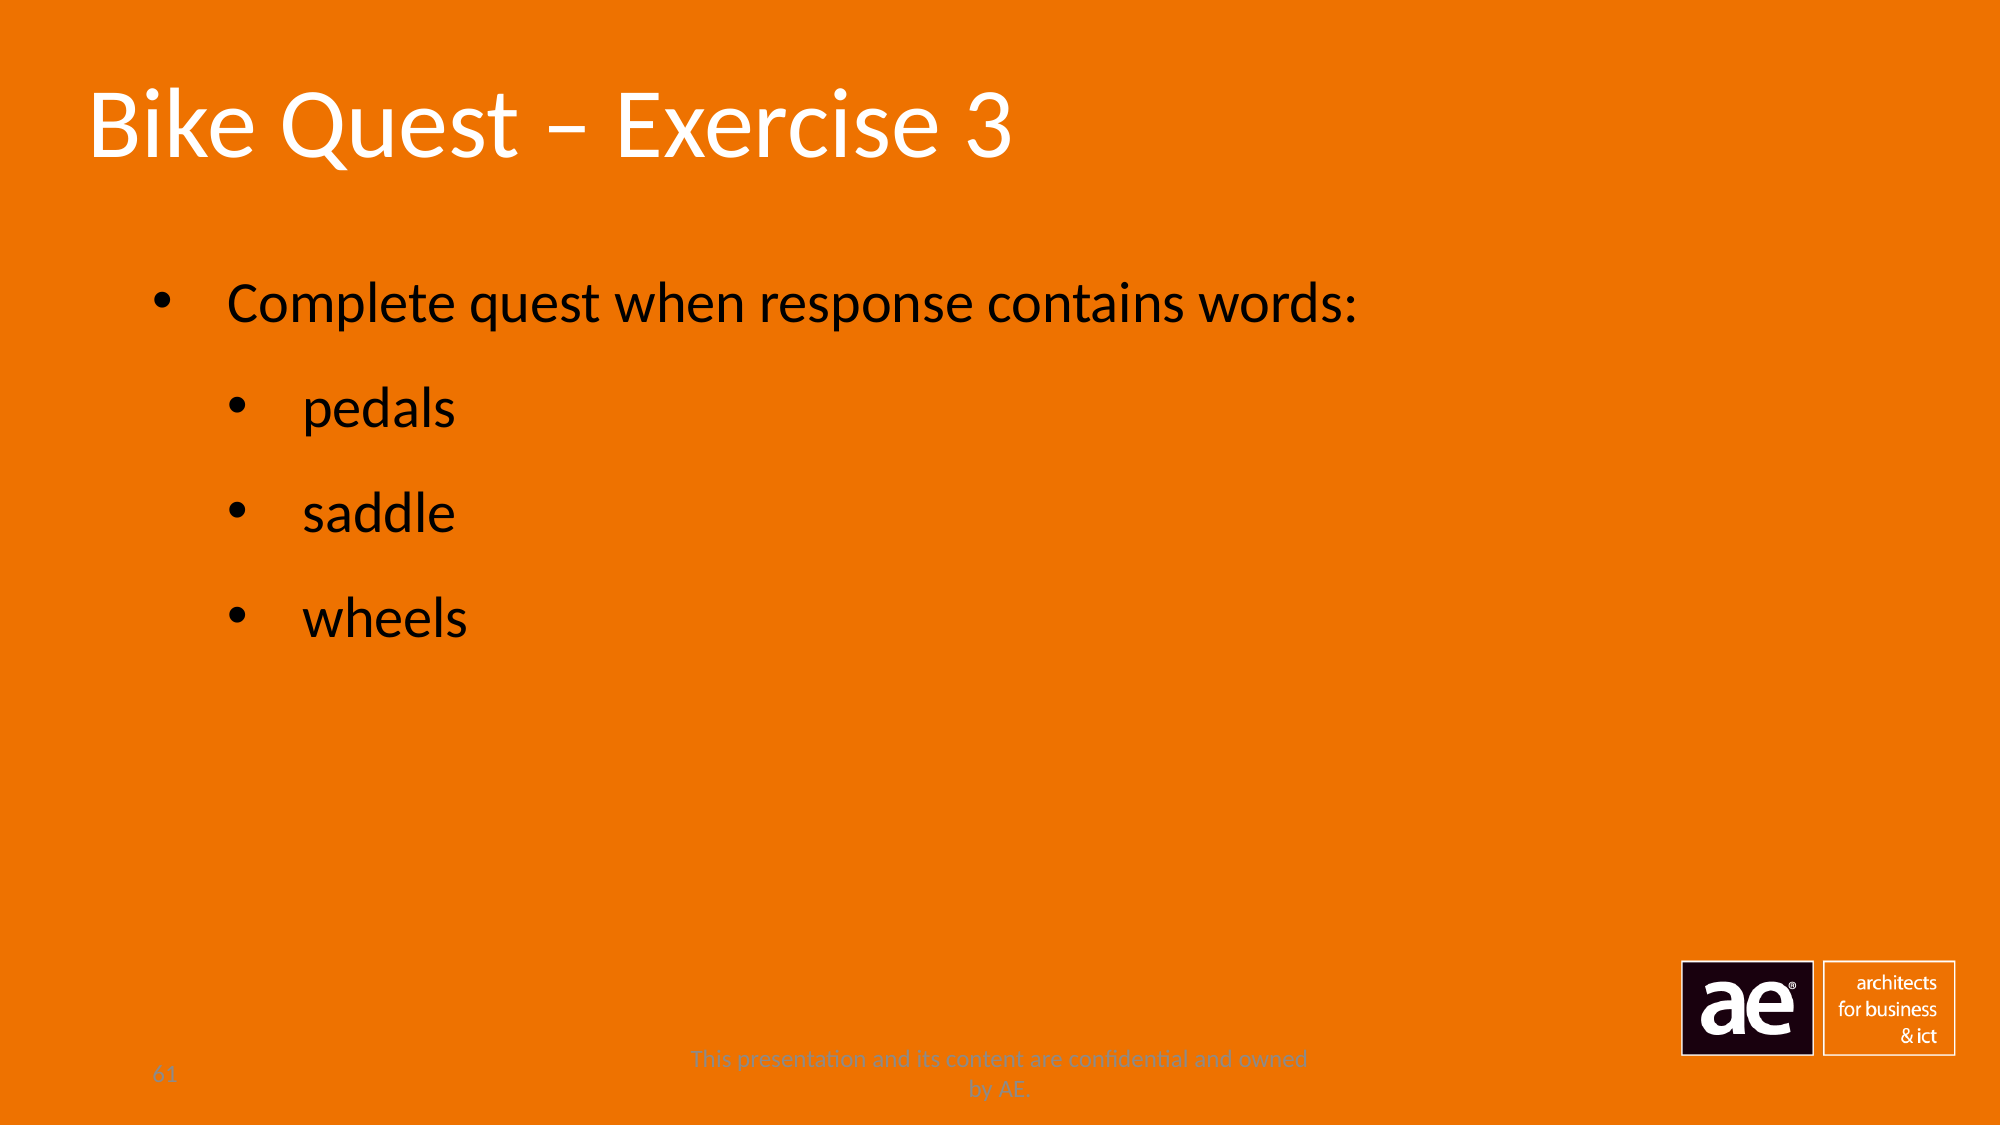

# Bike Quest – Exercise 3
Complete quest when response contains words:
pedals
saddle
wheels
61
This presentation and its content are confidential and owned by AE.